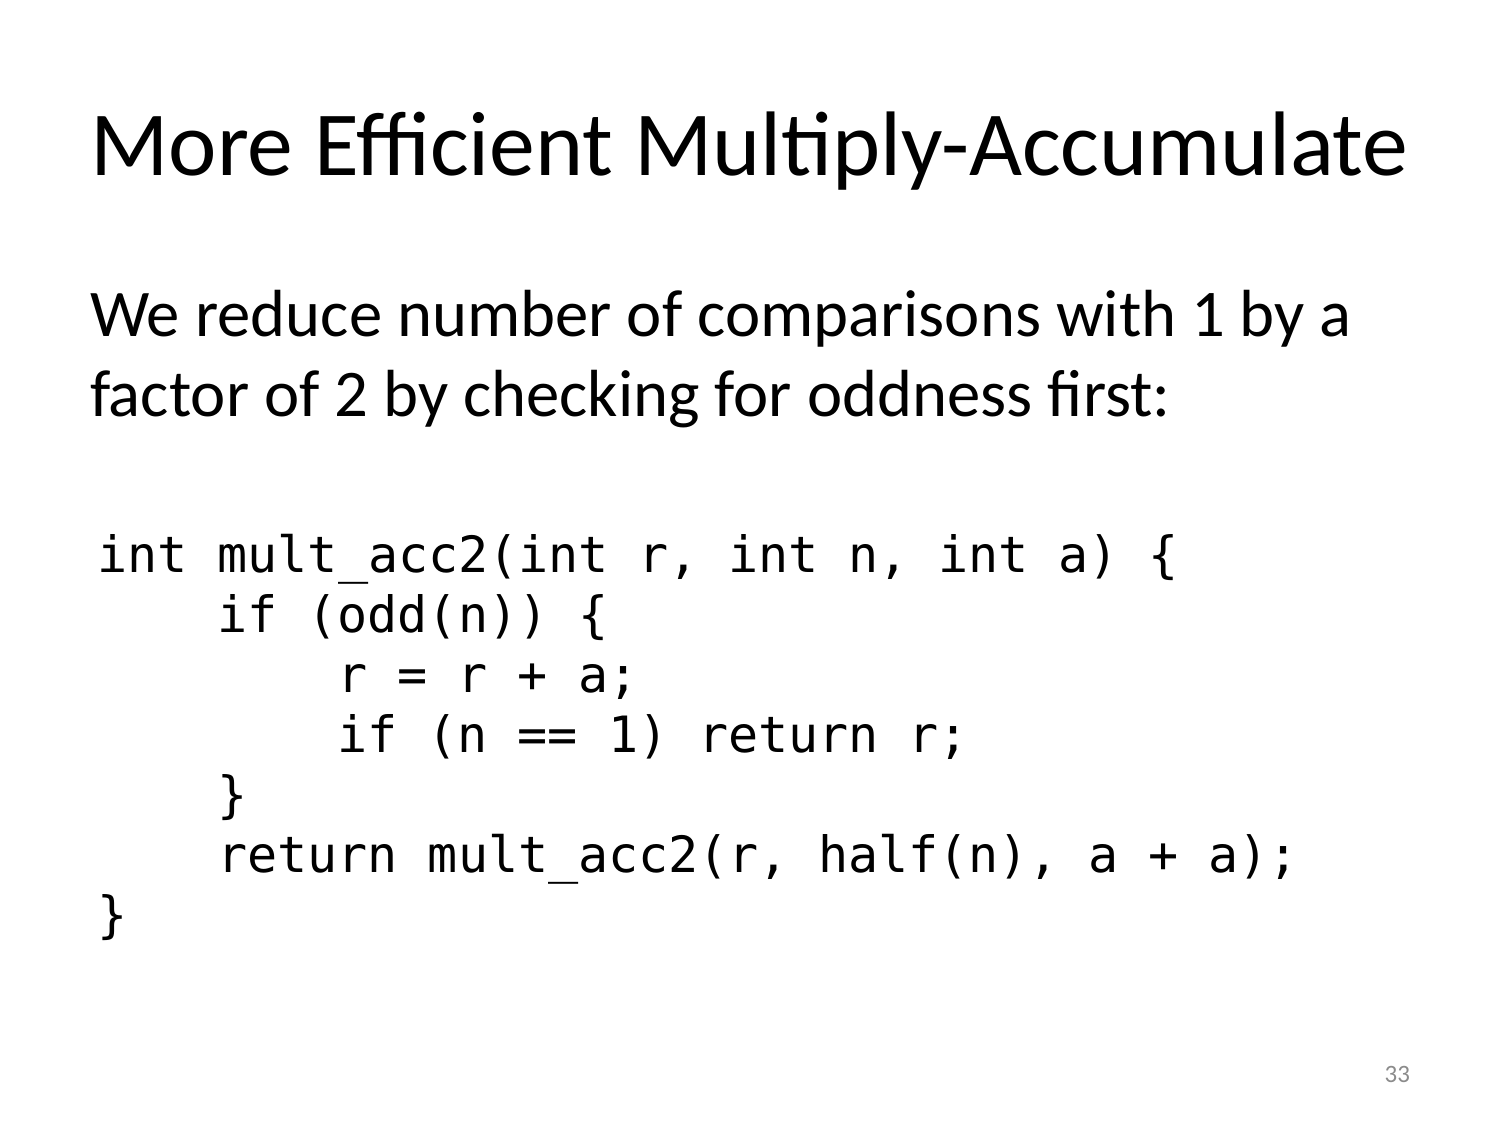

# More Efficient Multiply-Accumulate
We reduce number of comparisons with 1 by a factor of 2 by checking for oddness first:

int mult_acc2(int r, int n, int a) {
    if (odd(n)) {
        r = r + a;
        if (n == 1) return r;
    }
    return mult_acc2(r, half(n), a + a);
}
33